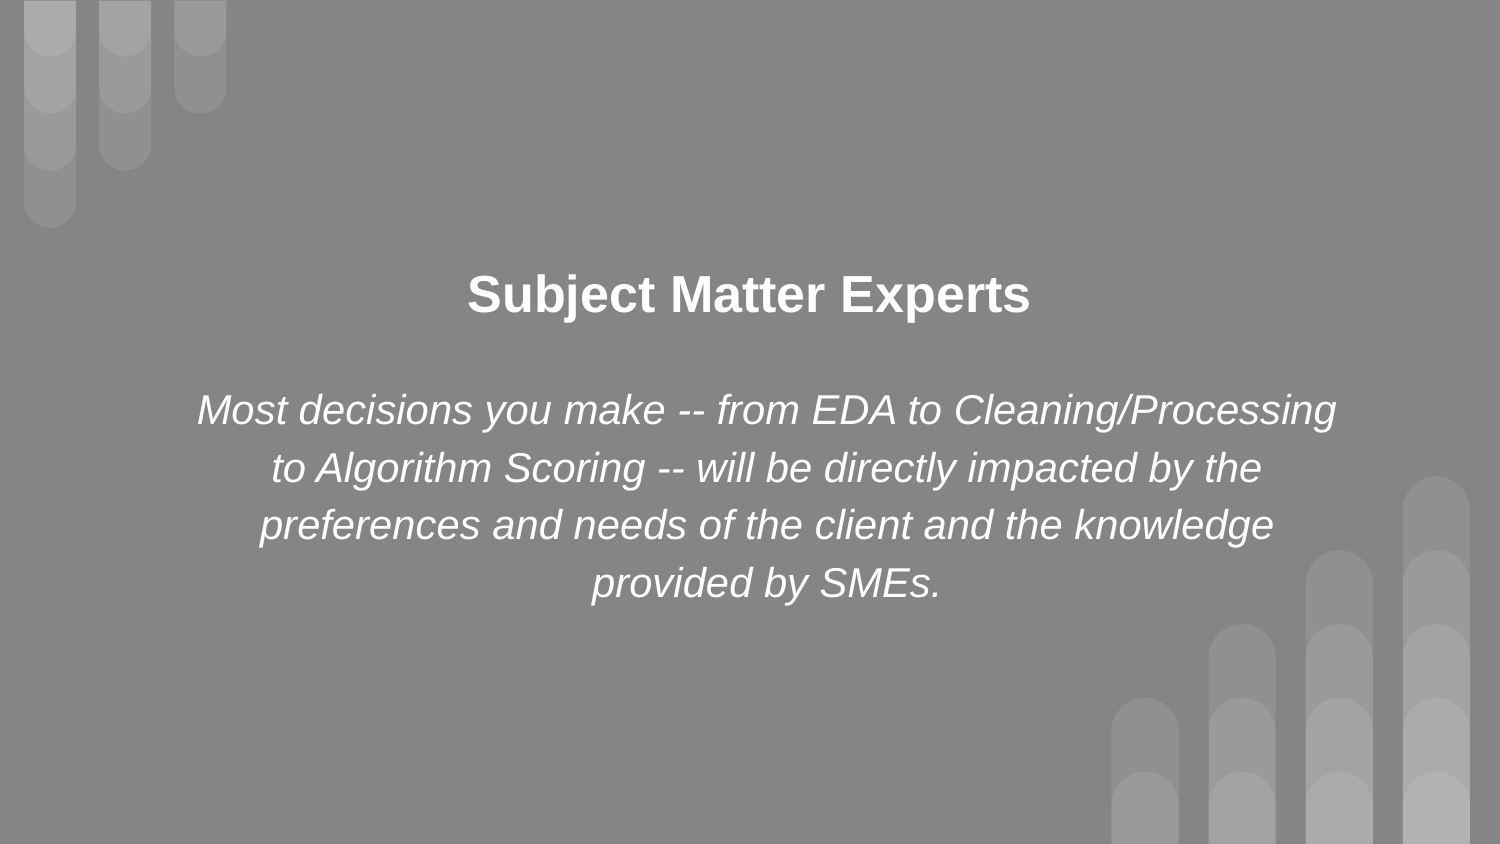

# Subject Matter Experts
Most decisions you make -- from EDA to Cleaning/Processing to Algorithm Scoring -- will be directly impacted by the preferences and needs of the client and the knowledge provided by SMEs.